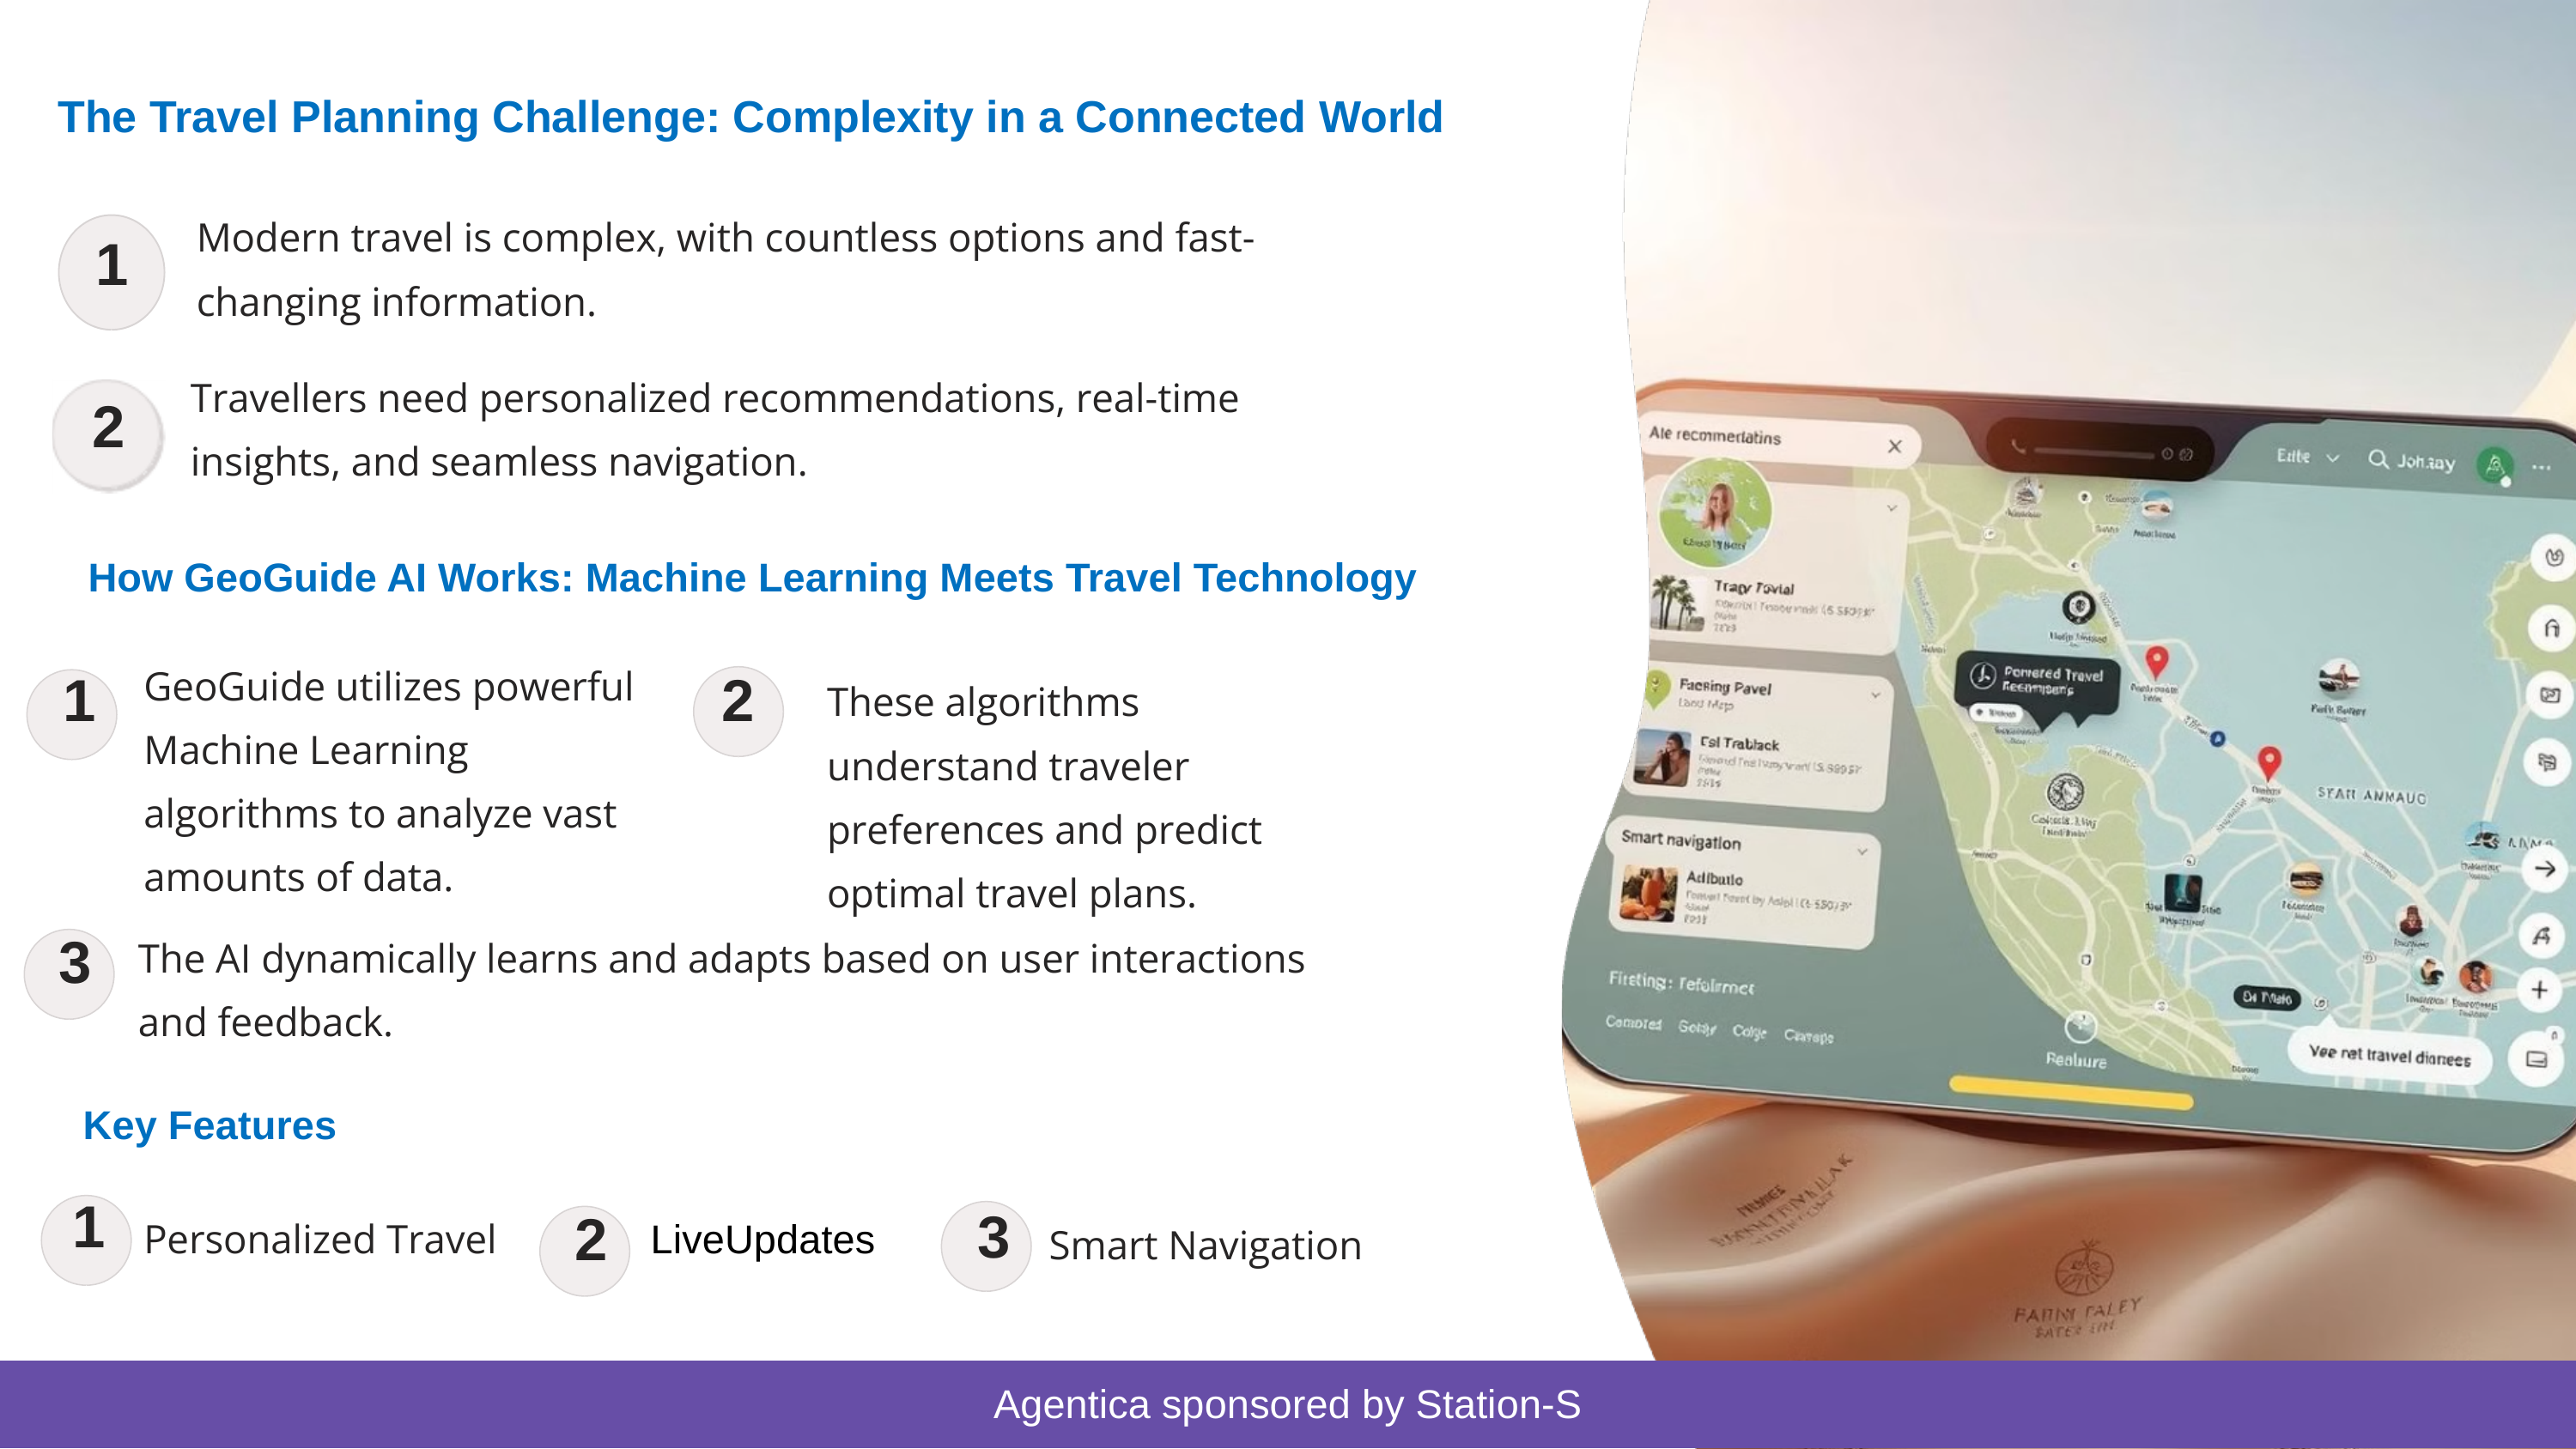

The Travel Planning Challenge: Complexity in a Connected World

Modern travel is complex, with countless options and fast-changing information.

1

Travellers need personalized recommendations, real-time insights, and seamless navigation.

2

How GeoGuide AI Works: Machine Learning Meets Travel Technology

GeoGuide utilizes powerful Machine Learning algorithms to analyze vast amounts of data.

1

2

These algorithms understand traveler preferences and predict optimal travel plans.

The AI dynamically learns and adapts based on user interactions and feedback.

3

Key Features

1

3

2

Personalized Travel

LiveUpdates

Smart Navigation

Agentica sponsored by Station-S